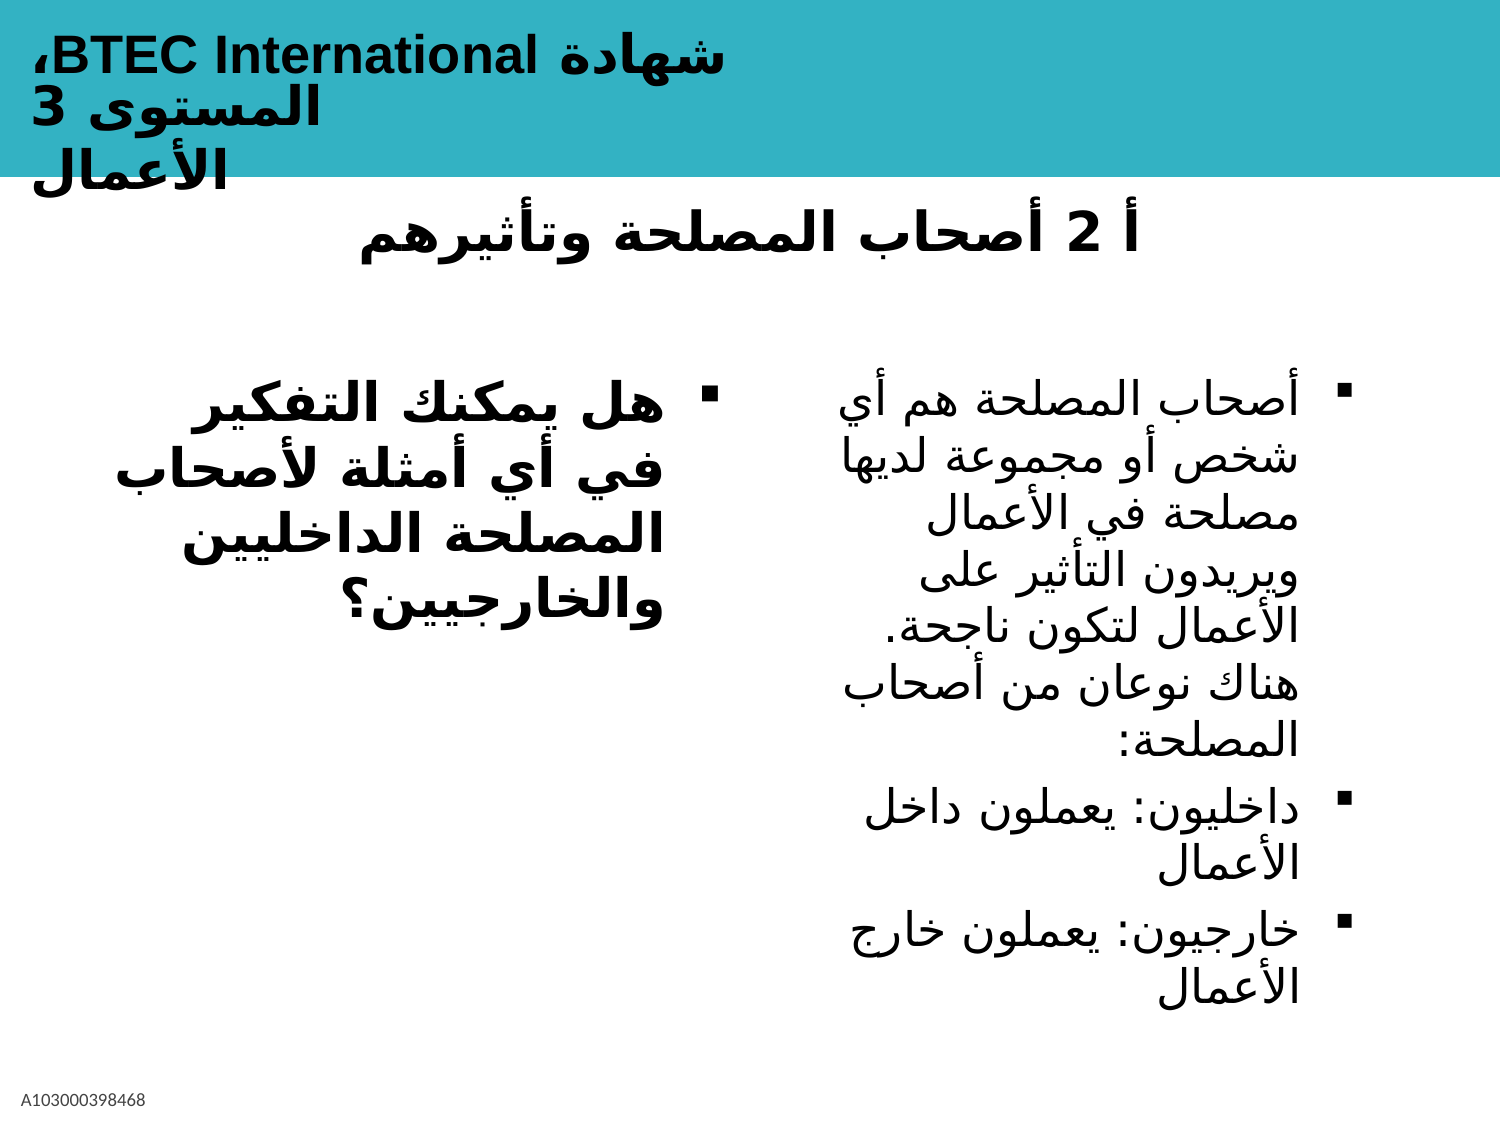

# أ 2 أصحاب المصلحة وتأثيرهم
هل يمكنك التفكير في أي أمثلة لأصحاب المصلحة الداخليين والخارجيين؟
أصحاب المصلحة هم أي شخص أو مجموعة لديها مصلحة في الأعمال ويريدون التأثير على الأعمال لتكون ناجحة. هناك نوعان من أصحاب المصلحة:
داخليون: يعملون داخل الأعمال
خارجيون: يعملون خارج الأعمال

A103000398468